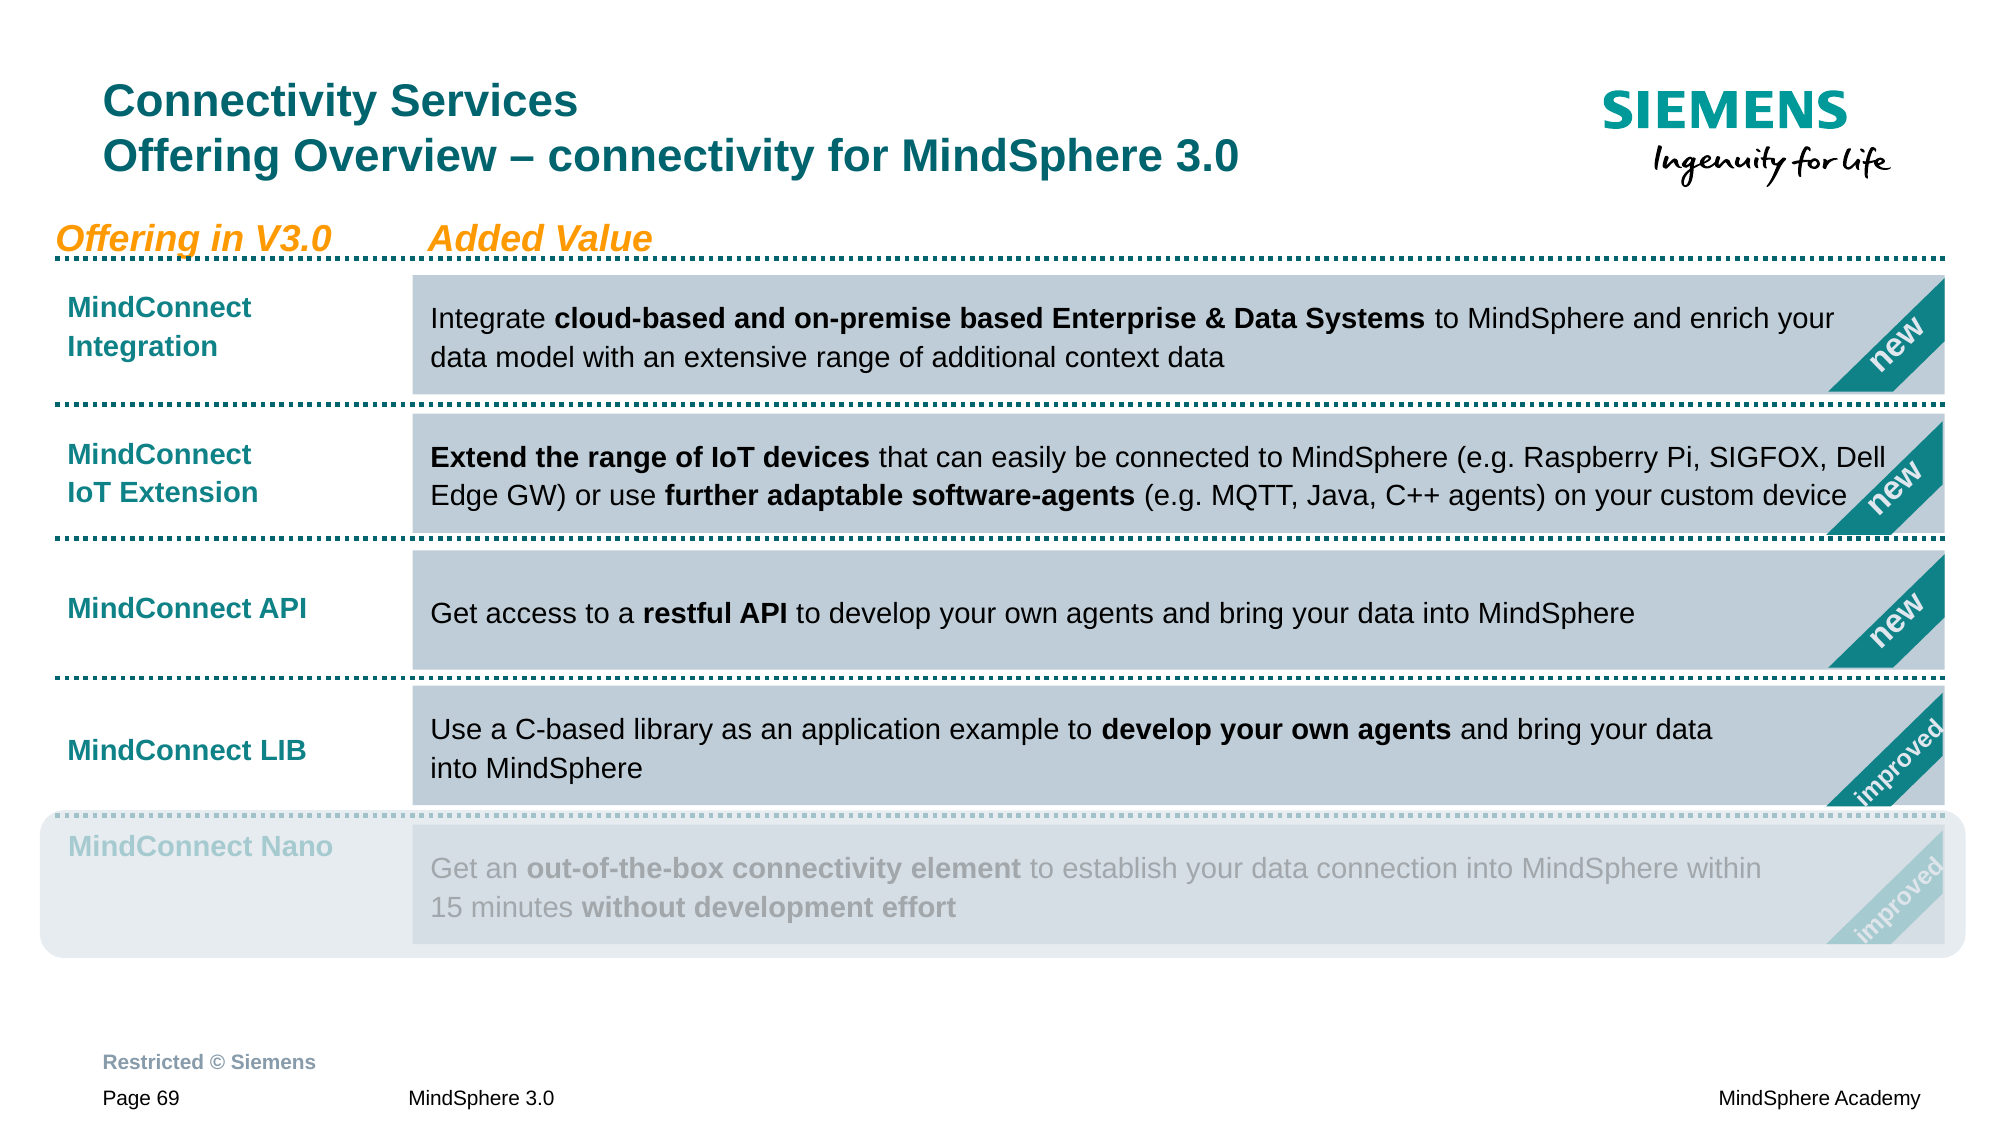

# Connectivity Services Offering Overview – connectivity for MindSphere 3.0
Offering in V3.0
Added Value

MindConnect Integration
Integrate cloud-based and on-premise based Enterprise & Data Systems to MindSphere and enrich your
data model with an extensive range of additional context data

new
MindConnect
IoT Extension

Extend the range of IoT devices that can easily be connected to MindSphere (e.g. Raspberry Pi, SIGFOX, Dell Edge GW) or use further adaptable software-agents (e.g. MQTT, Java, C++ agents) on your custom device

new
Get access to a restful API to develop your own agents and bring your data into MindSphere

new
MindConnect API

Use a C-based library as an application example to develop your own agents and bring your data
into MindSphere

improved
MindConnect LIB

MindConnect Nano
Get an out-of-the-box connectivity element to establish your data connection into MindSphere within
15 minutes without development effort

improved